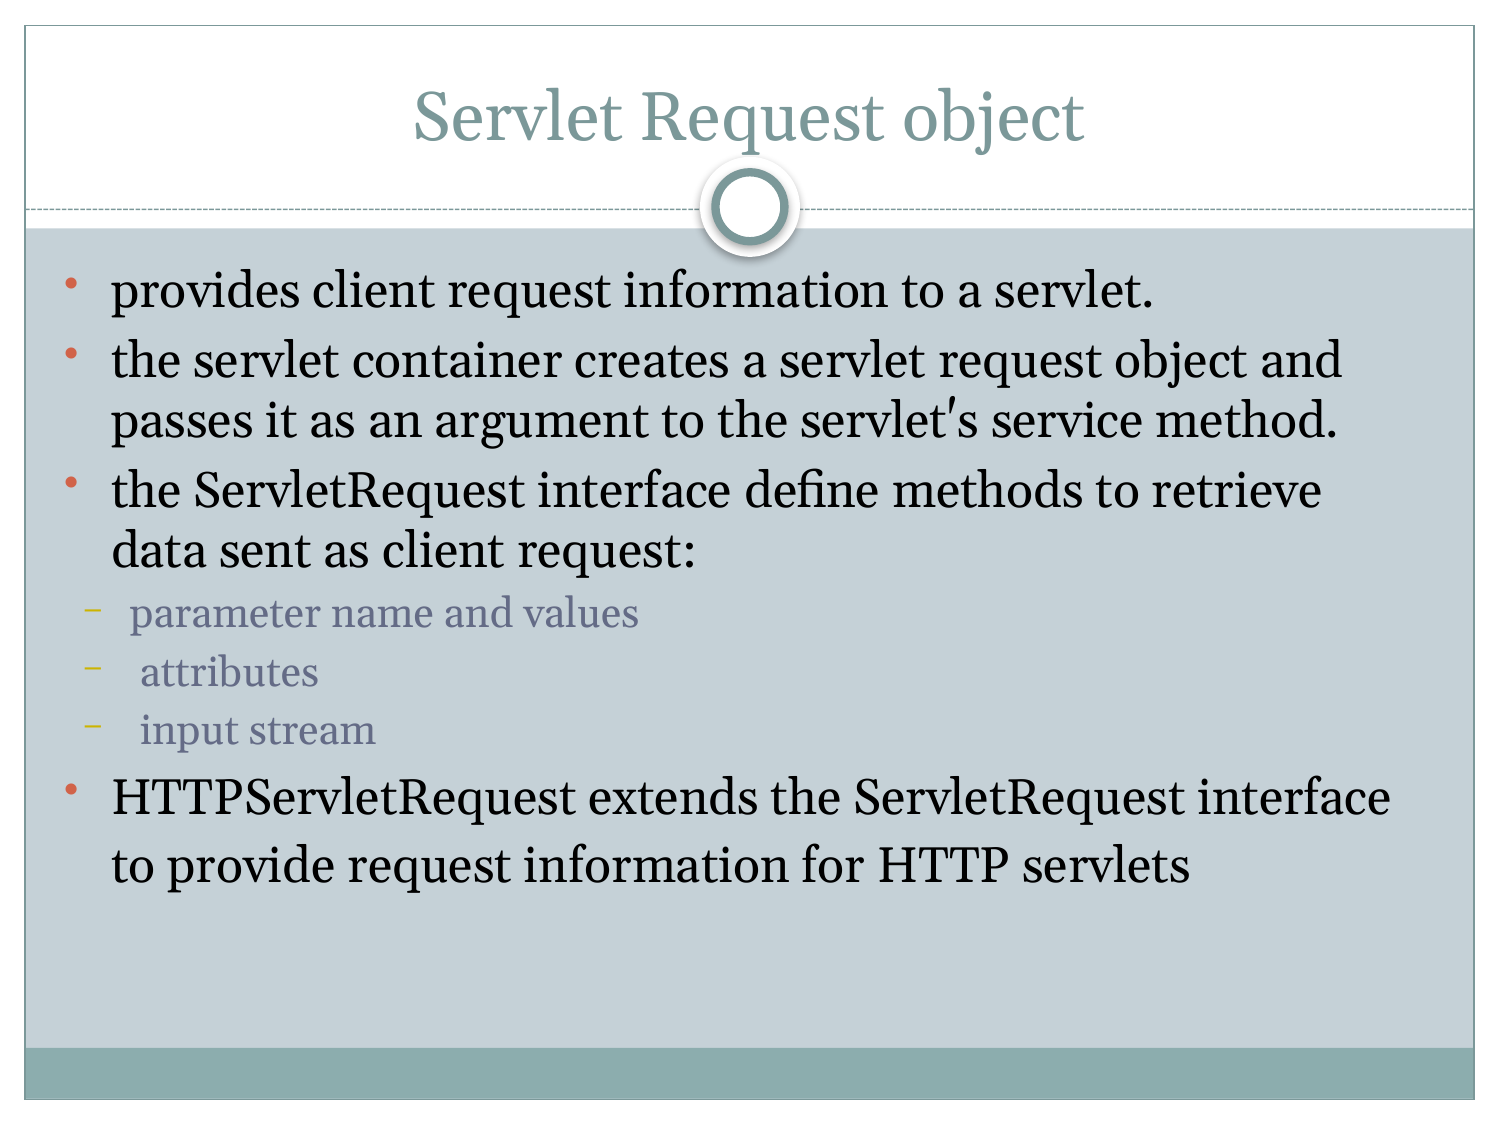

# Servlet Request object
provides client request information to a servlet.
the servlet container creates a servlet request object and passes it as an argument to the servlet's service method.
the ServletRequest interface define methods to retrieve data sent as client request:
parameter name and values
 attributes
 input stream
HTTPServletRequest extends the ServletRequest interface to provide request information for HTTP servlets